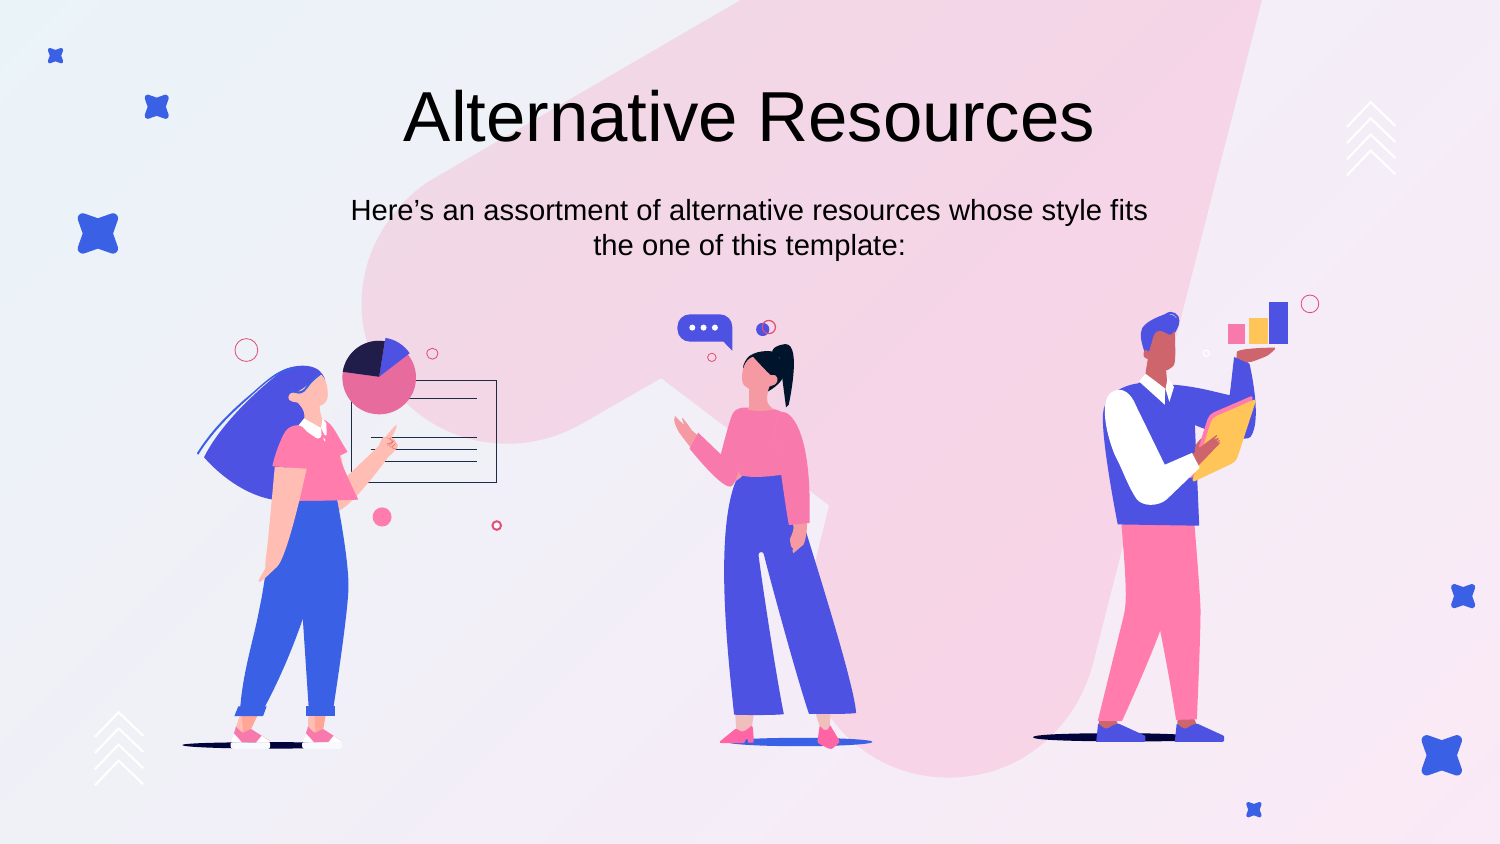

# Alternative Resources
Here’s an assortment of alternative resources whose style fits the one of this template: